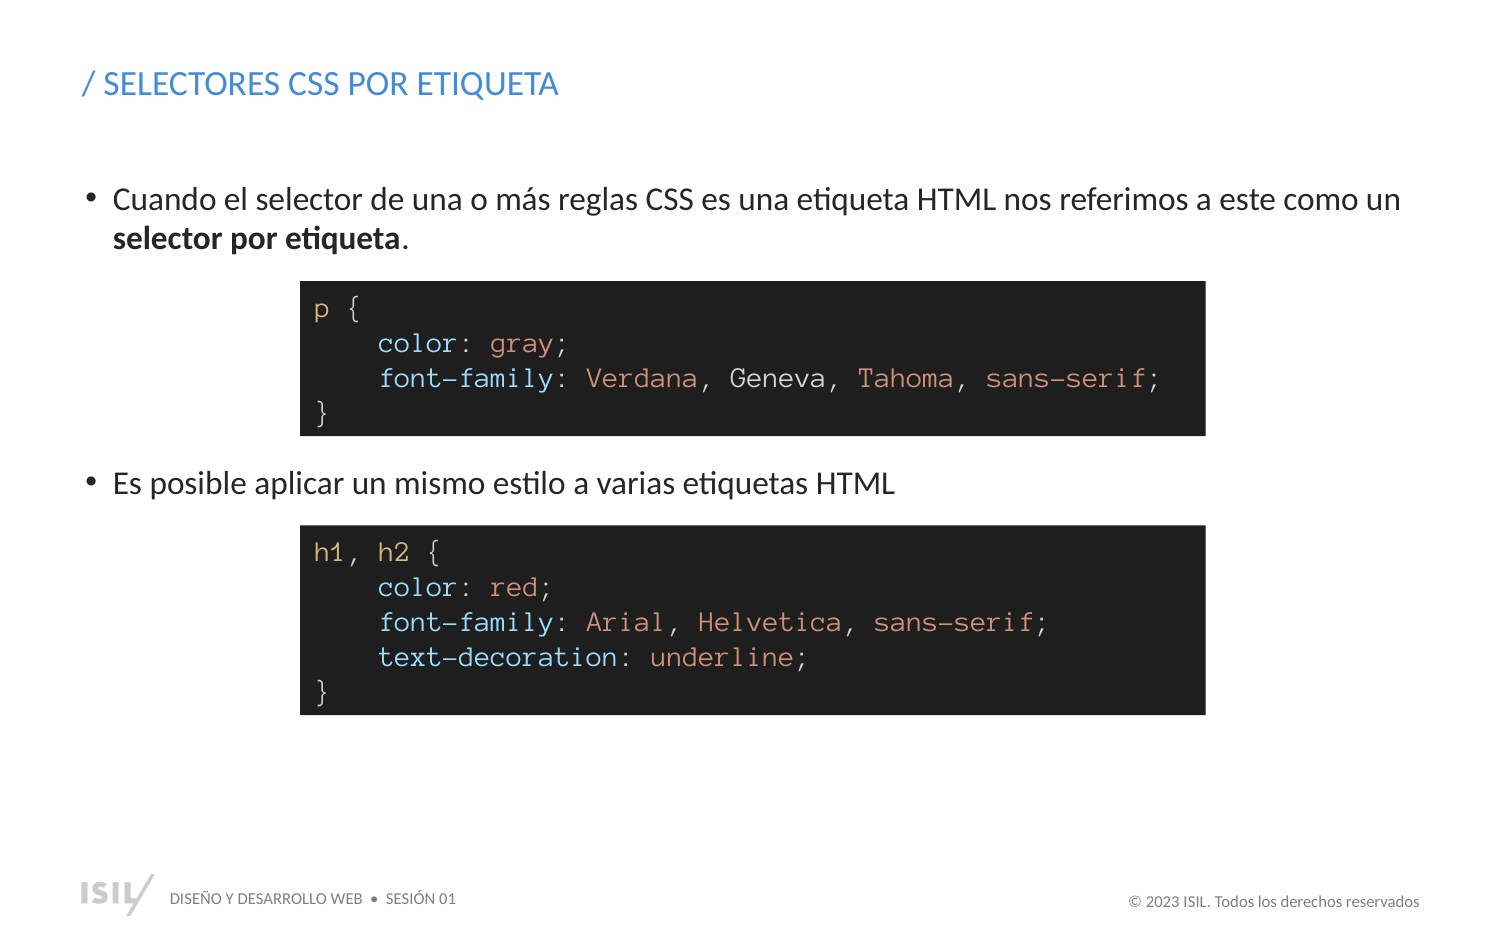

/ SELECTORES CSS POR ETIQUETA
Cuando el selector de una o más reglas CSS es una etiqueta HTML nos referimos a este como un selector por etiqueta.
p {
    color: gray;
    font-family: Verdana, Geneva, Tahoma, sans-serif;
}
Es posible aplicar un mismo estilo a varias etiquetas HTML
h1, h2 {
    color: red;
    font-family: Arial, Helvetica, sans-serif;
    text-decoration: underline;
}